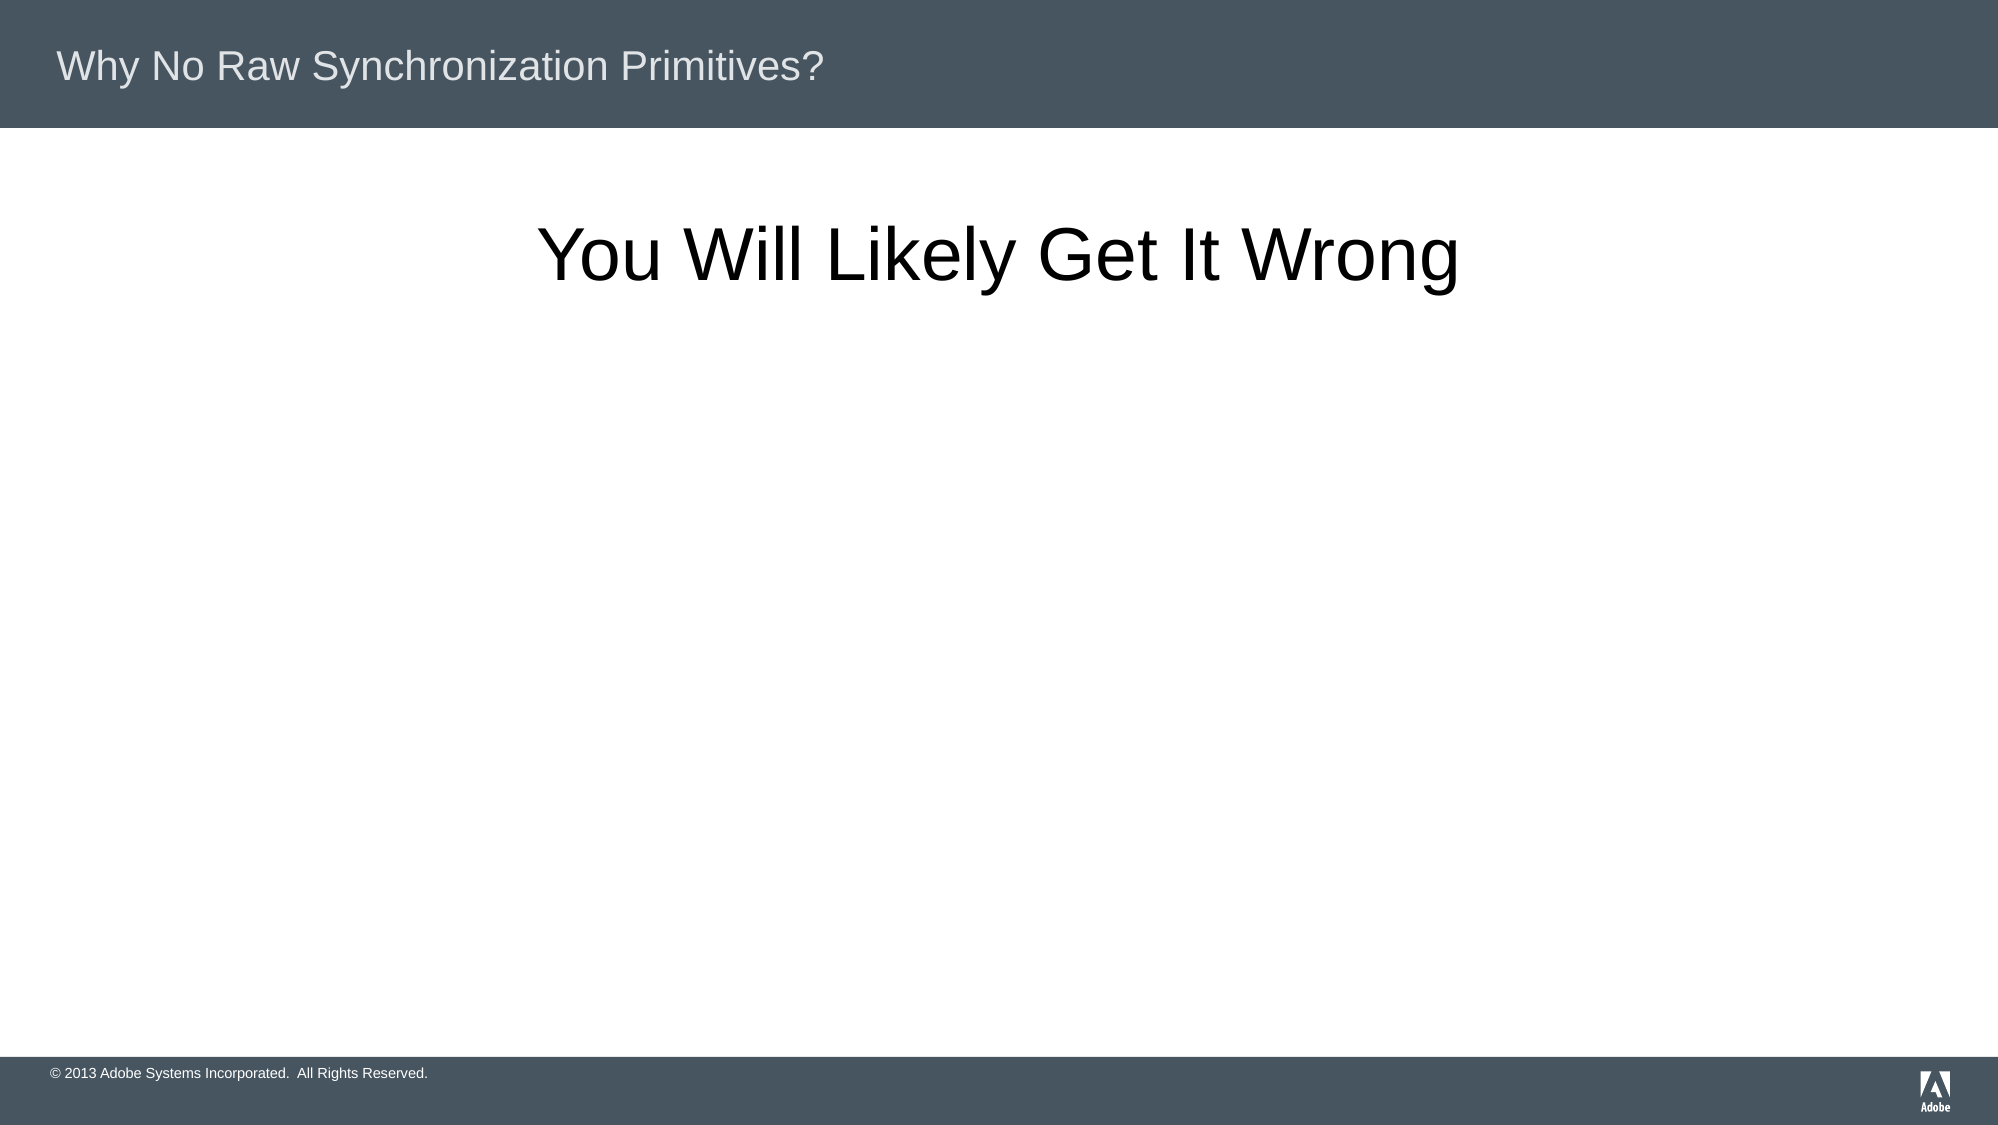

# Why No Raw Synchronization Primitives?
You Will Likely Get It Wrong
46